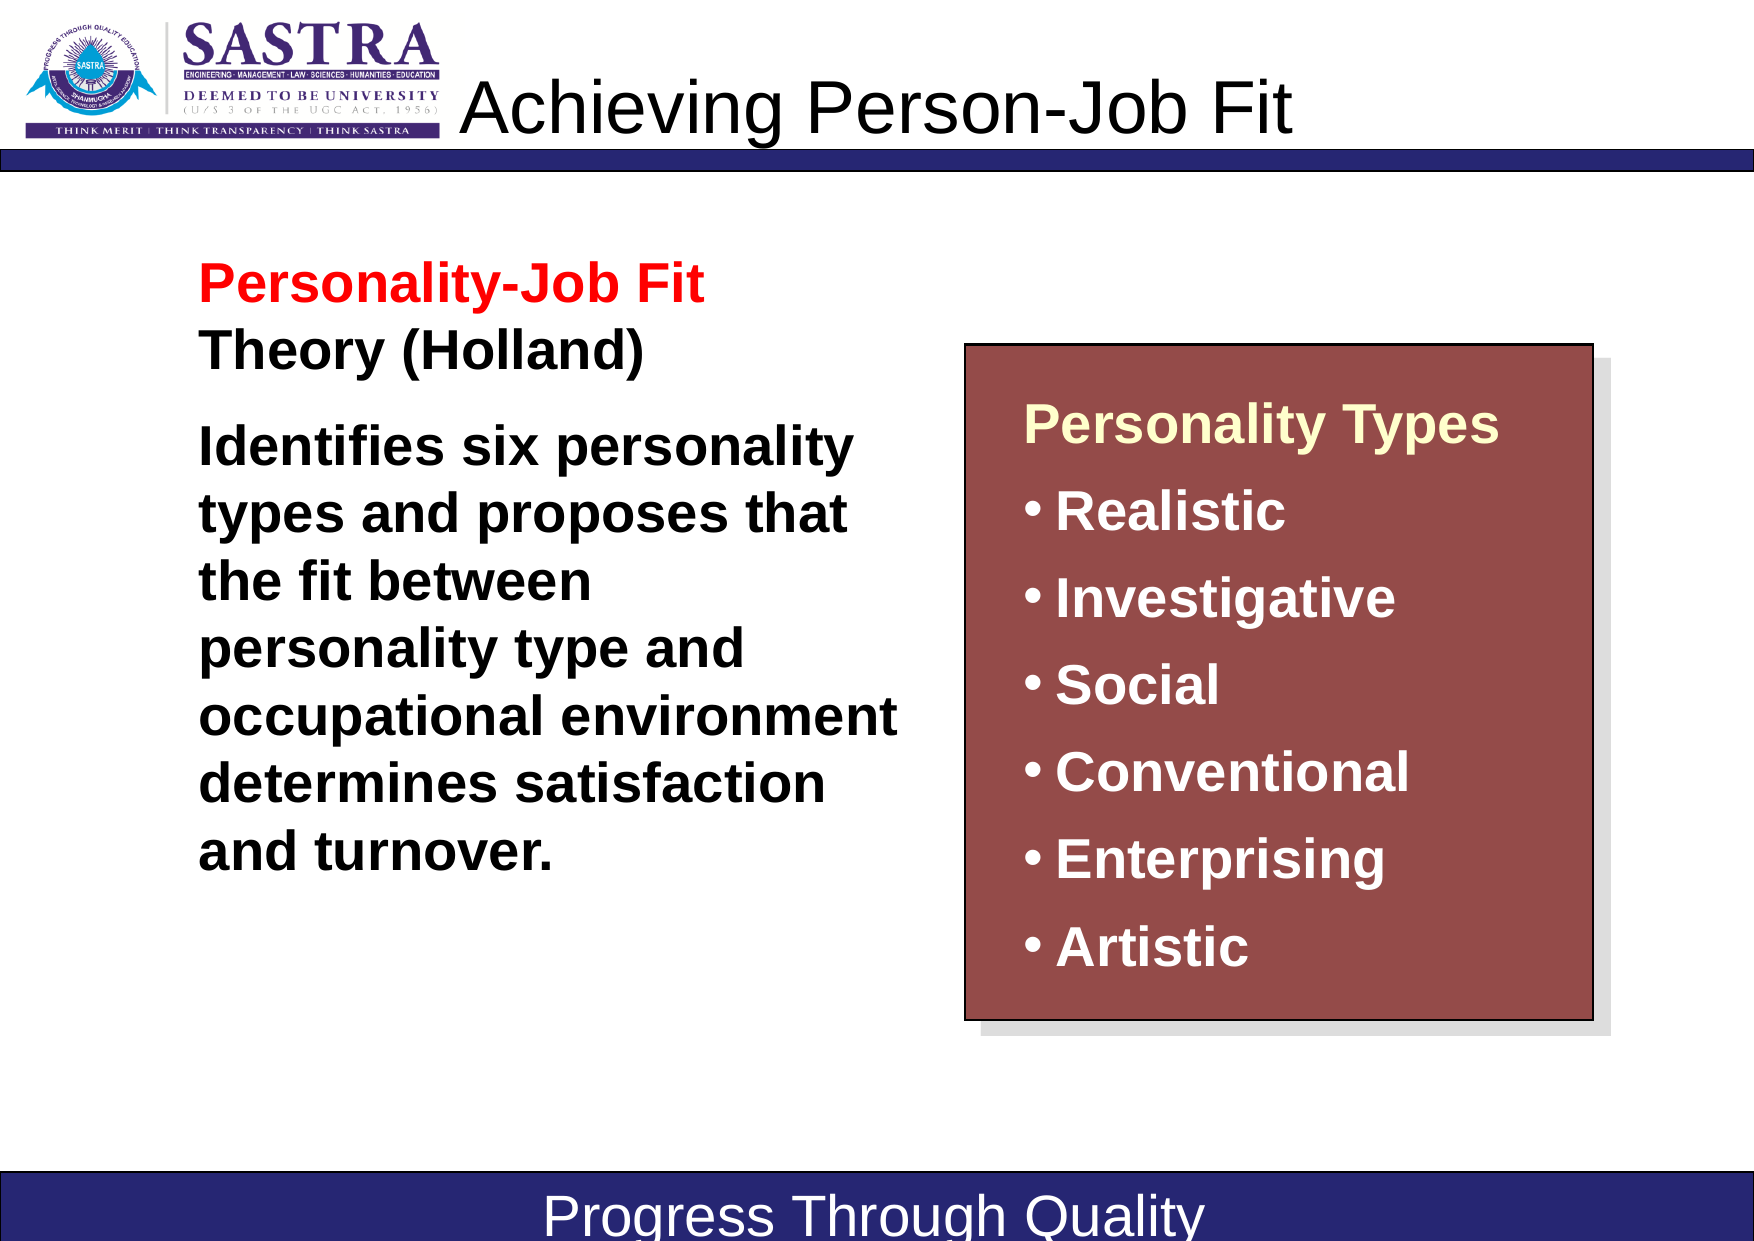

# Achieving Person-Job Fit
Personality-Job Fit Theory (Holland)
Identifies six personality types and proposes that the fit between personality type and occupational environment determines satisfaction and turnover.
Personality Types
Realistic
Investigative
Social
Conventional
Enterprising
Artistic